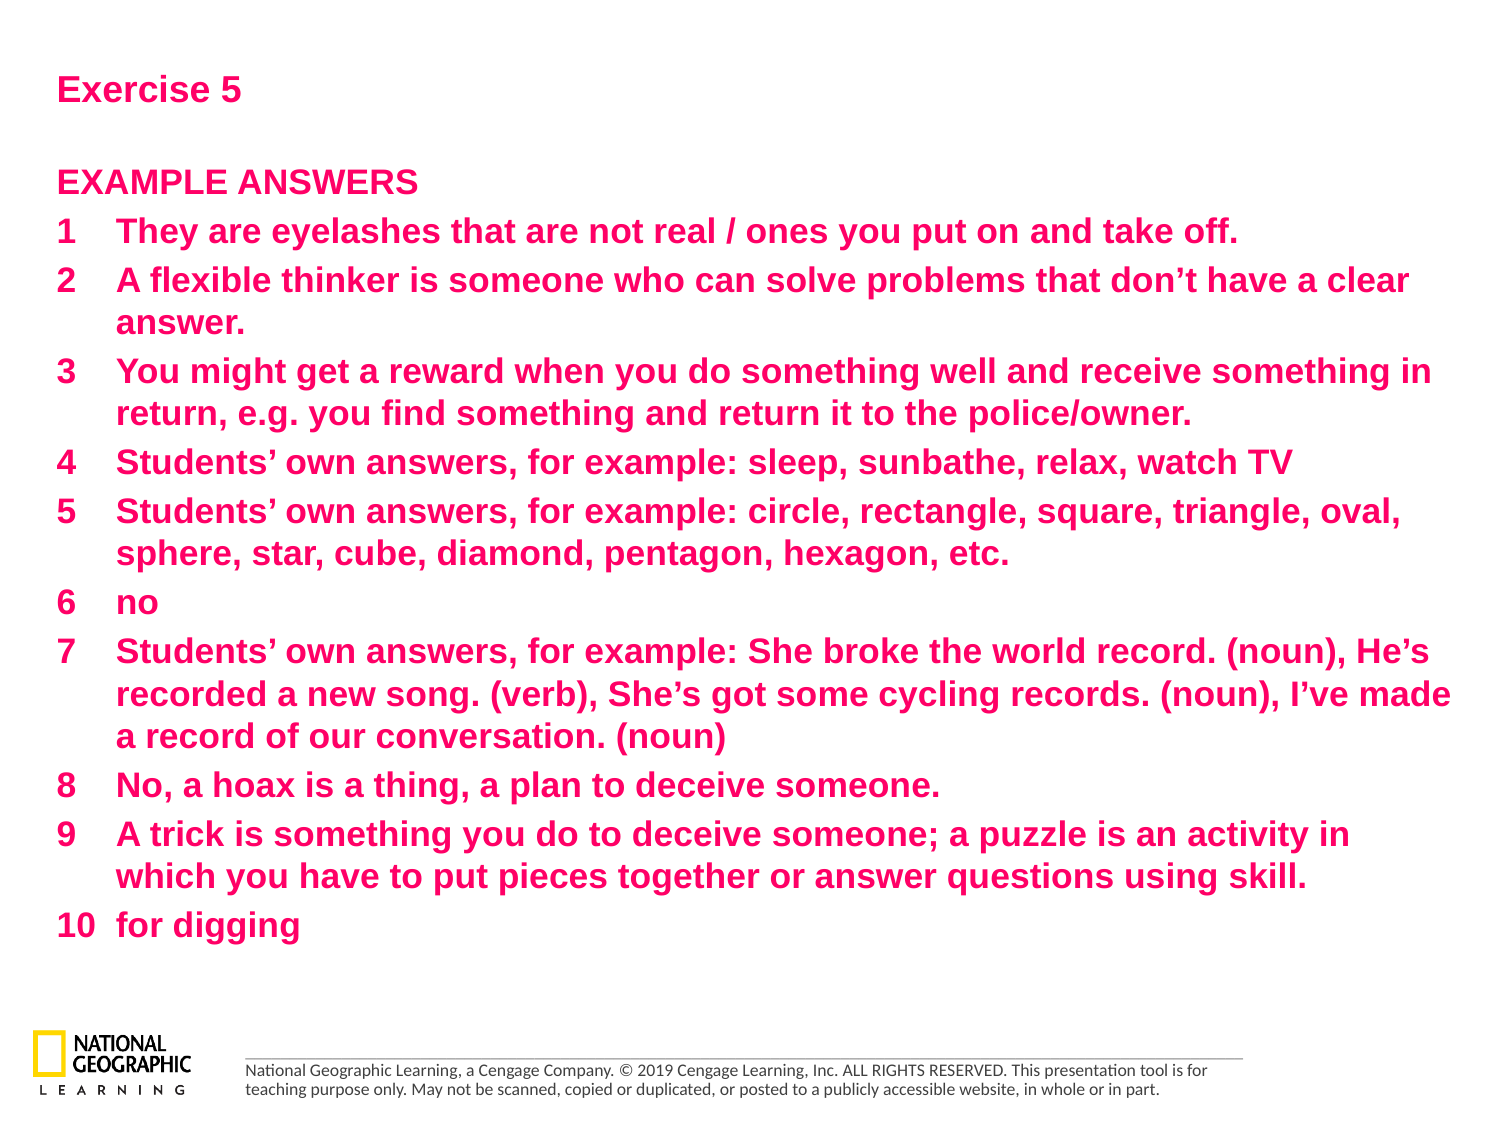

Exercise 5
EXAMPLE ANSWERS
1 	They are eyelashes that are not real / ones you put on and take off.
2 	A flexible thinker is someone who can solve problems that don’t have a clear answer.
3 	You might get a reward when you do something well and receive something in return, e.g. you find something and return it to the police/owner.
4 	Students’ own answers, for example: sleep, sunbathe, relax, watch TV
5 	Students’ own answers, for example: circle, rectangle, square, triangle, oval, sphere, star, cube, diamond, pentagon, hexagon, etc.
6 	no
7 	Students’ own answers, for example: She broke the world record. (noun), He’s recorded a new song. (verb), She’s got some cycling records. (noun), I’ve made a record of our conversation. (noun)
8 	No, a hoax is a thing, a plan to deceive someone.
9 	A trick is something you do to deceive someone; a puzzle is an activity in which you have to put pieces together or answer questions using skill.
10	for digging